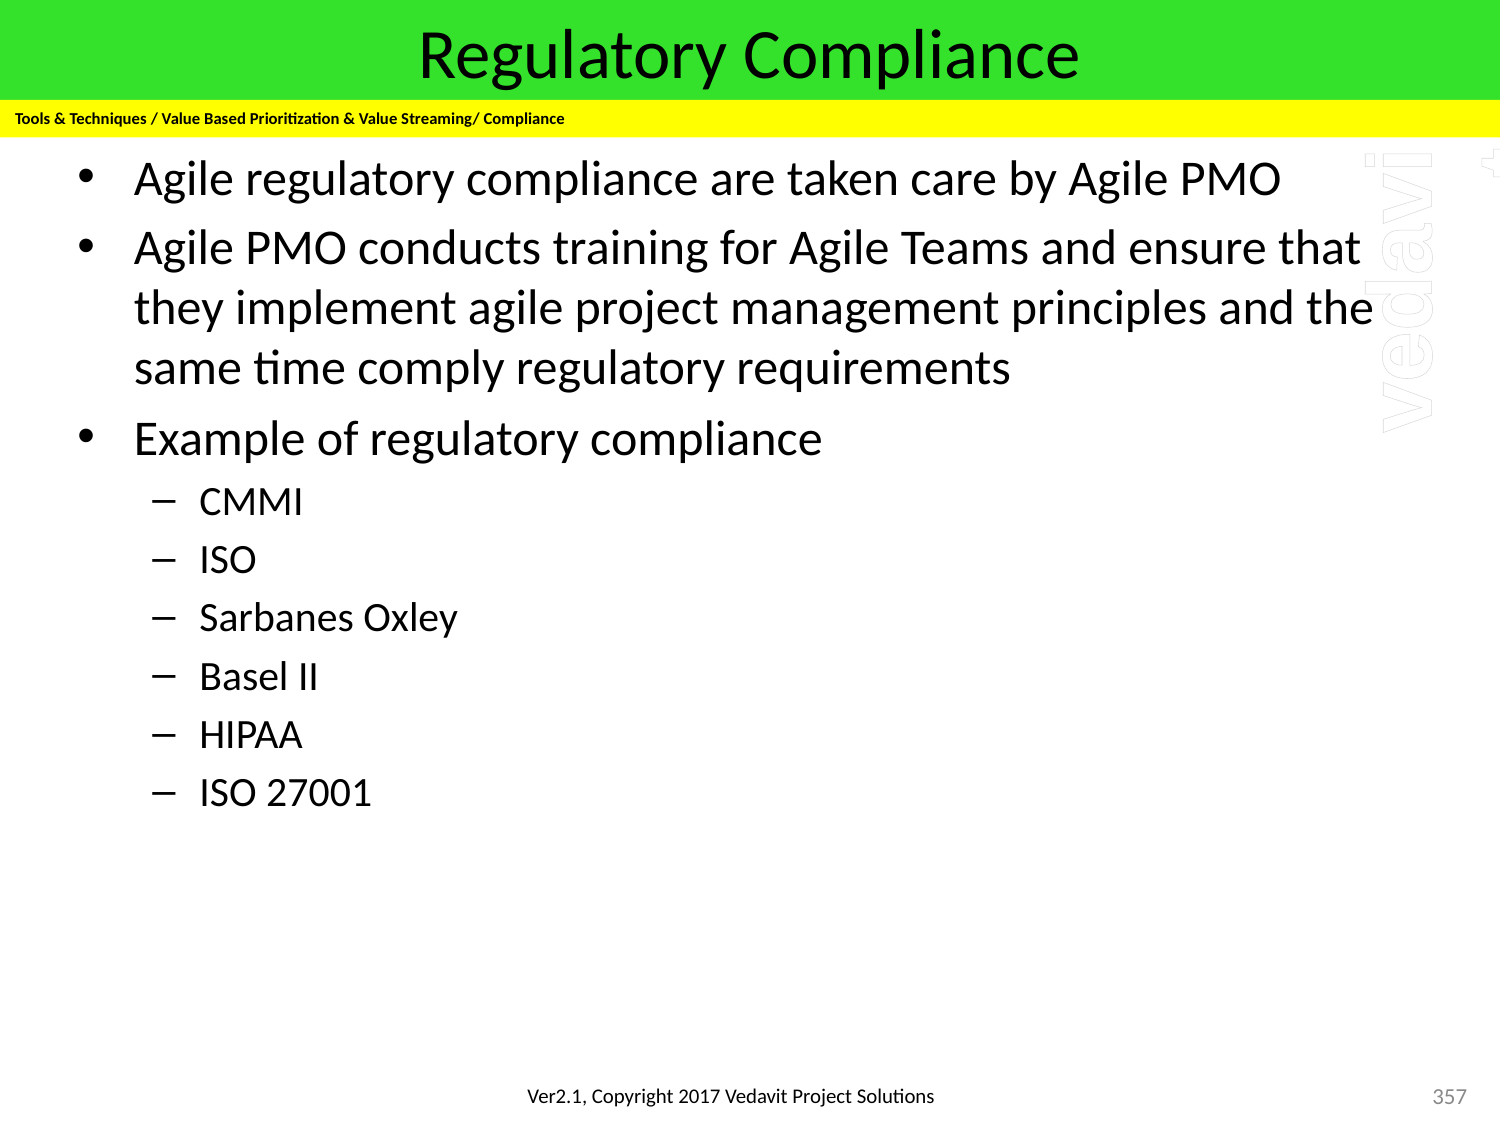

# Regulatory Compliance
Tools & Techniques / Value Based Prioritization & Value Streaming/ Compliance
Agile regulatory compliance are taken care by Agile PMO
Agile PMO conducts training for Agile Teams and ensure that they implement agile project management principles and the same time comply regulatory requirements
Example of regulatory compliance
CMMI
ISO
Sarbanes Oxley
Basel II
HIPAA
ISO 27001
357